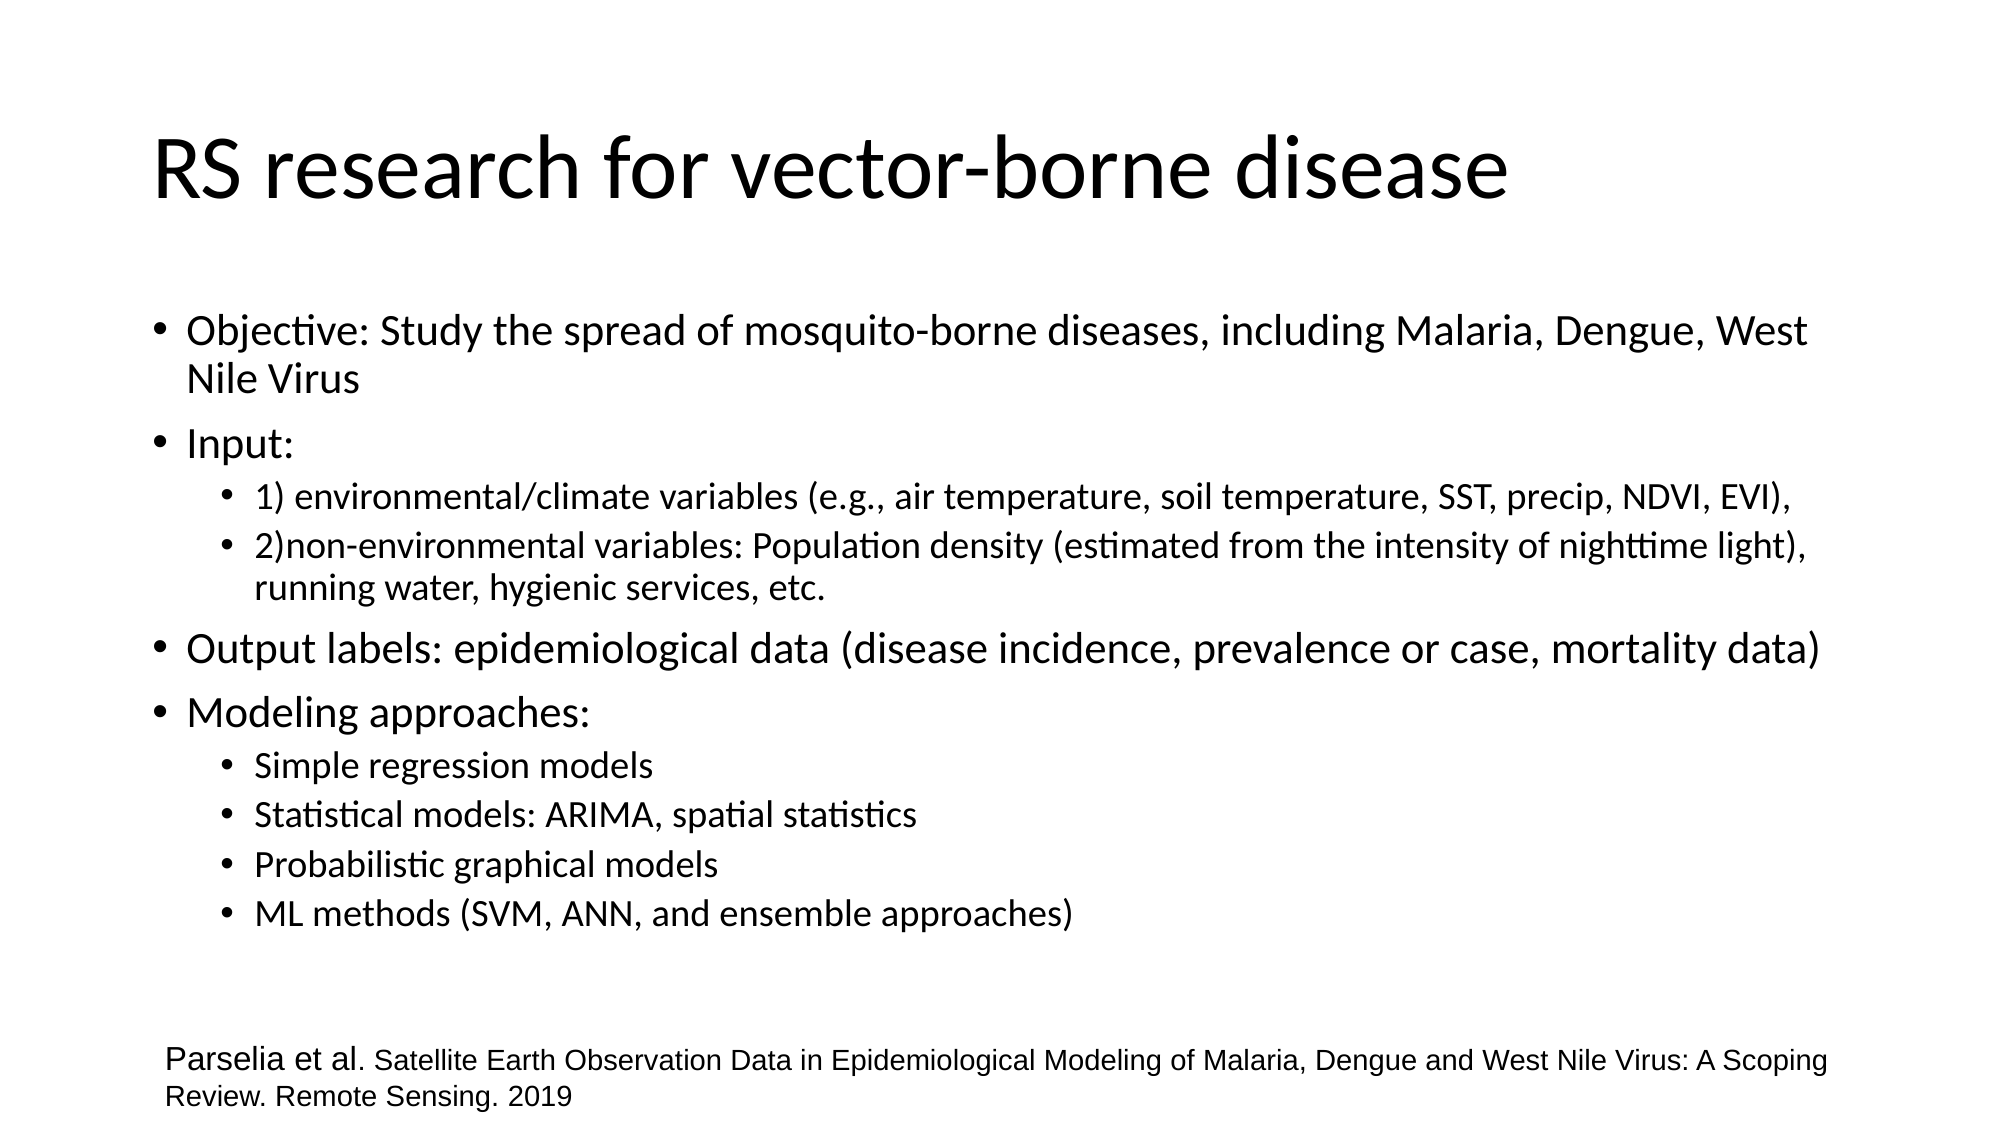

# RS research for vector-borne disease
Objective: Study the spread of mosquito-borne diseases, including Malaria, Dengue, West Nile Virus
Input:
1) environmental/climate variables (e.g., air temperature, soil temperature, SST, precip, NDVI, EVI),
2)non-environmental variables: Population density (estimated from the intensity of nighttime light), running water, hygienic services, etc.
Output labels: epidemiological data (disease incidence, prevalence or case, mortality data)
Modeling approaches:
Simple regression models
Statistical models: ARIMA, spatial statistics
Probabilistic graphical models
ML methods (SVM, ANN, and ensemble approaches)
Parselia et al. Satellite Earth Observation Data in Epidemiological Modeling of Malaria, Dengue and West Nile Virus: A Scoping Review. Remote Sensing. 2019